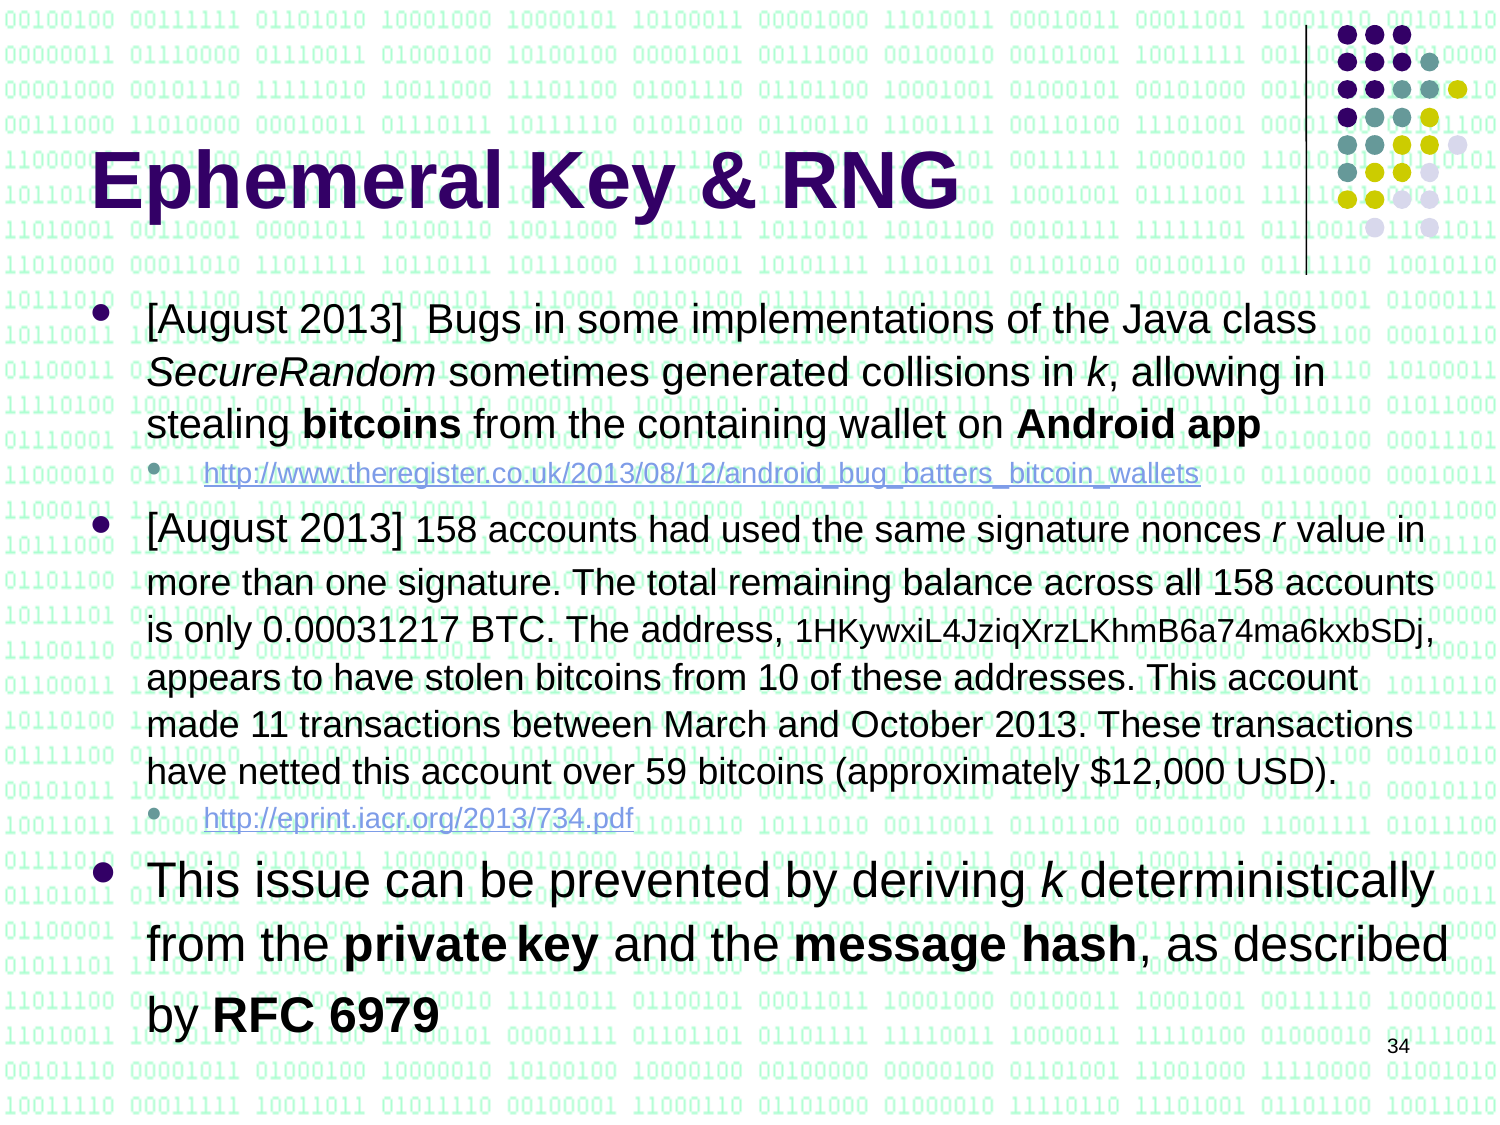

# Ephemeral Key & RNG
[August 2013]  Bugs in some implementations of the Java class SecureRandom sometimes generated collisions in k, allowing in stealing bitcoins from the containing wallet on Android app
http://www.theregister.co.uk/2013/08/12/android_bug_batters_bitcoin_wallets
[August 2013] 158 accounts had used the same signature nonces r  value in more than one signature. The total remaining balance across all 158 accounts is only 0.00031217 BTC. The address, 1HKywxiL4JziqXrzLKhmB6a74ma6kxbSDj, appears to have stolen bitcoins from 10 of these addresses. This account made 11 transactions between March and October 2013. These transactions have netted this account over 59 bitcoins (approximately $12,000 USD).
http://eprint.iacr.org/2013/734.pdf
This issue can be prevented by deriving k deterministically from the private key and the message hash, as described by RFC 6979

34